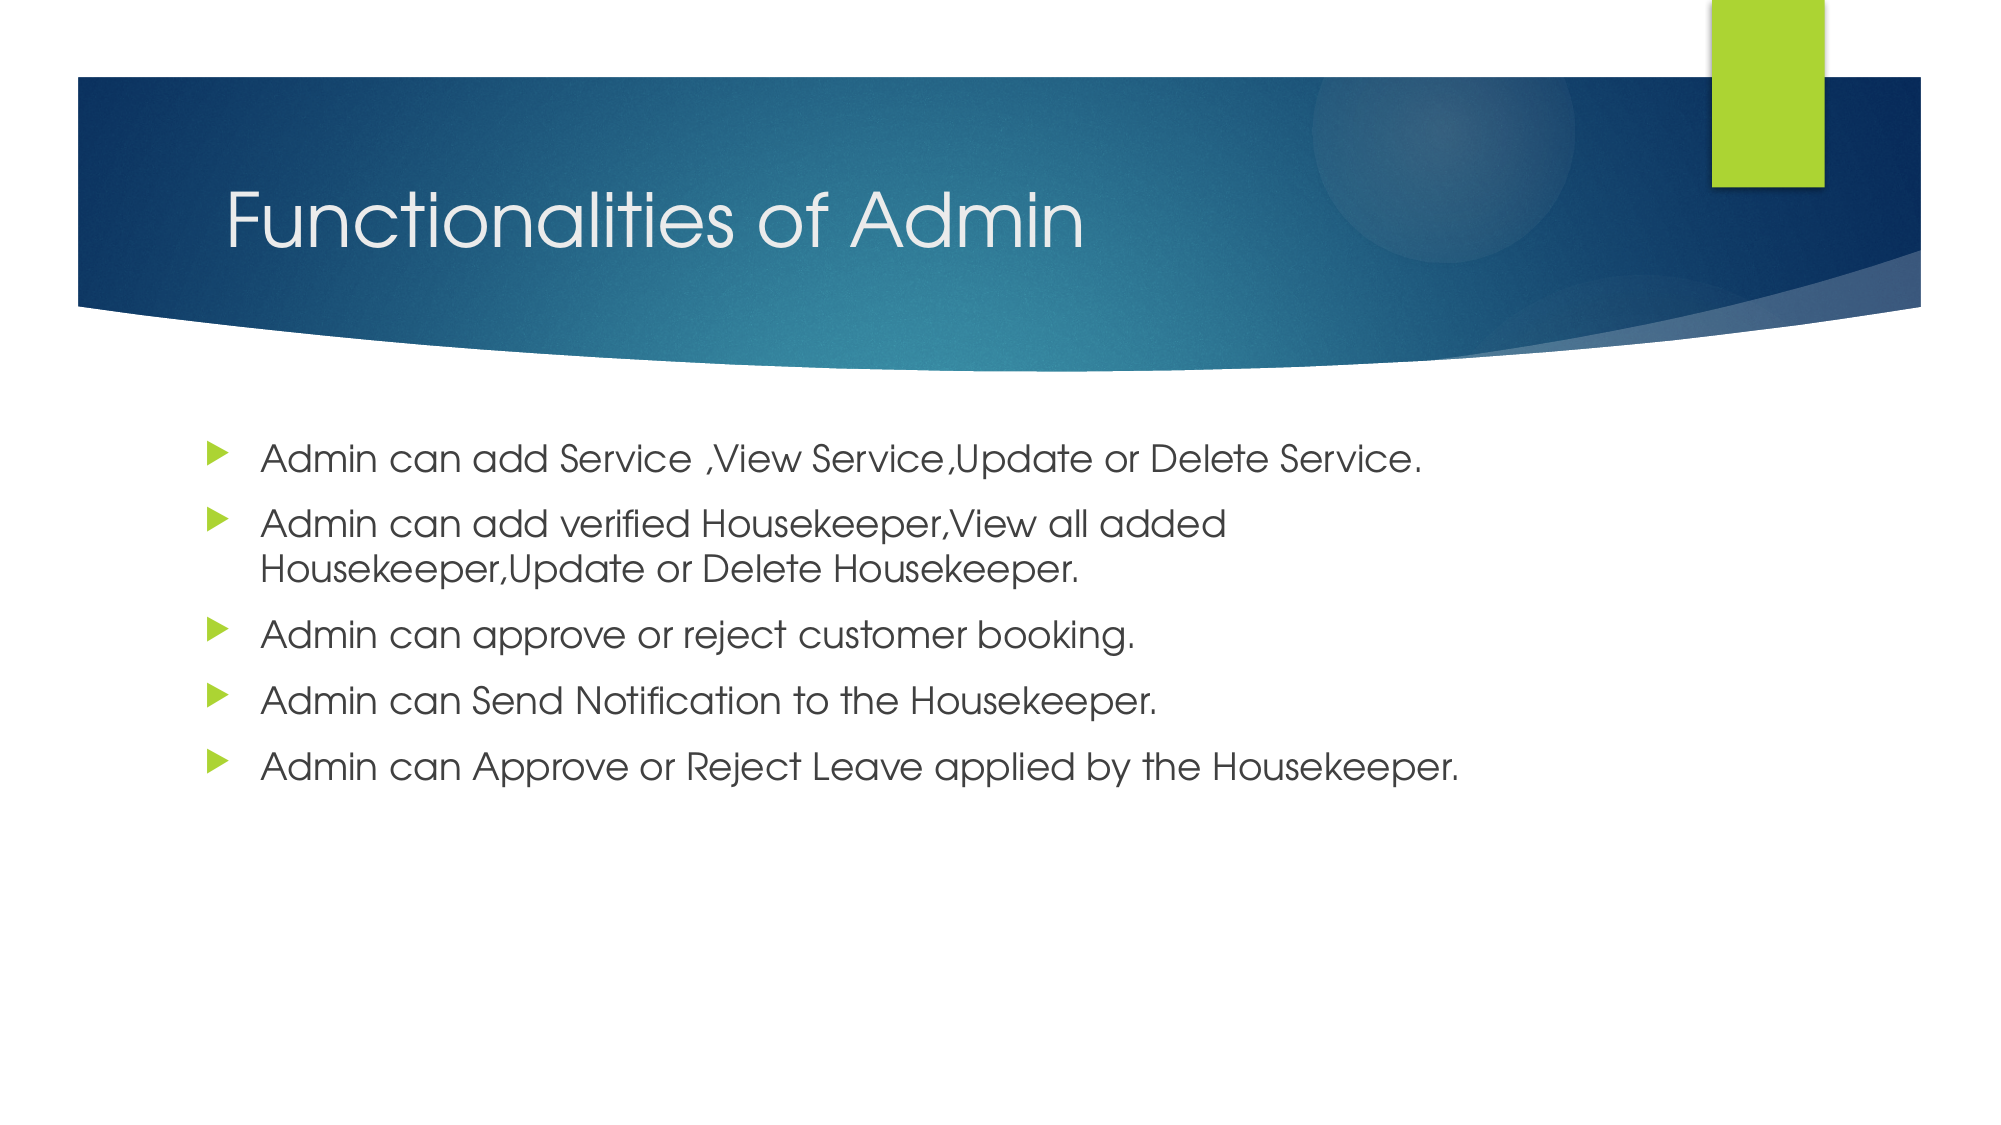

# Functionalities of Admin
Admin can add Service ,View Service,Update or Delete Service.
Admin can add verified Housekeeper,View all added Housekeeper,Update or Delete Housekeeper.
Admin can approve or reject customer booking.
Admin can Send Notification to the Housekeeper.
Admin can Approve or Reject Leave applied by the Housekeeper.